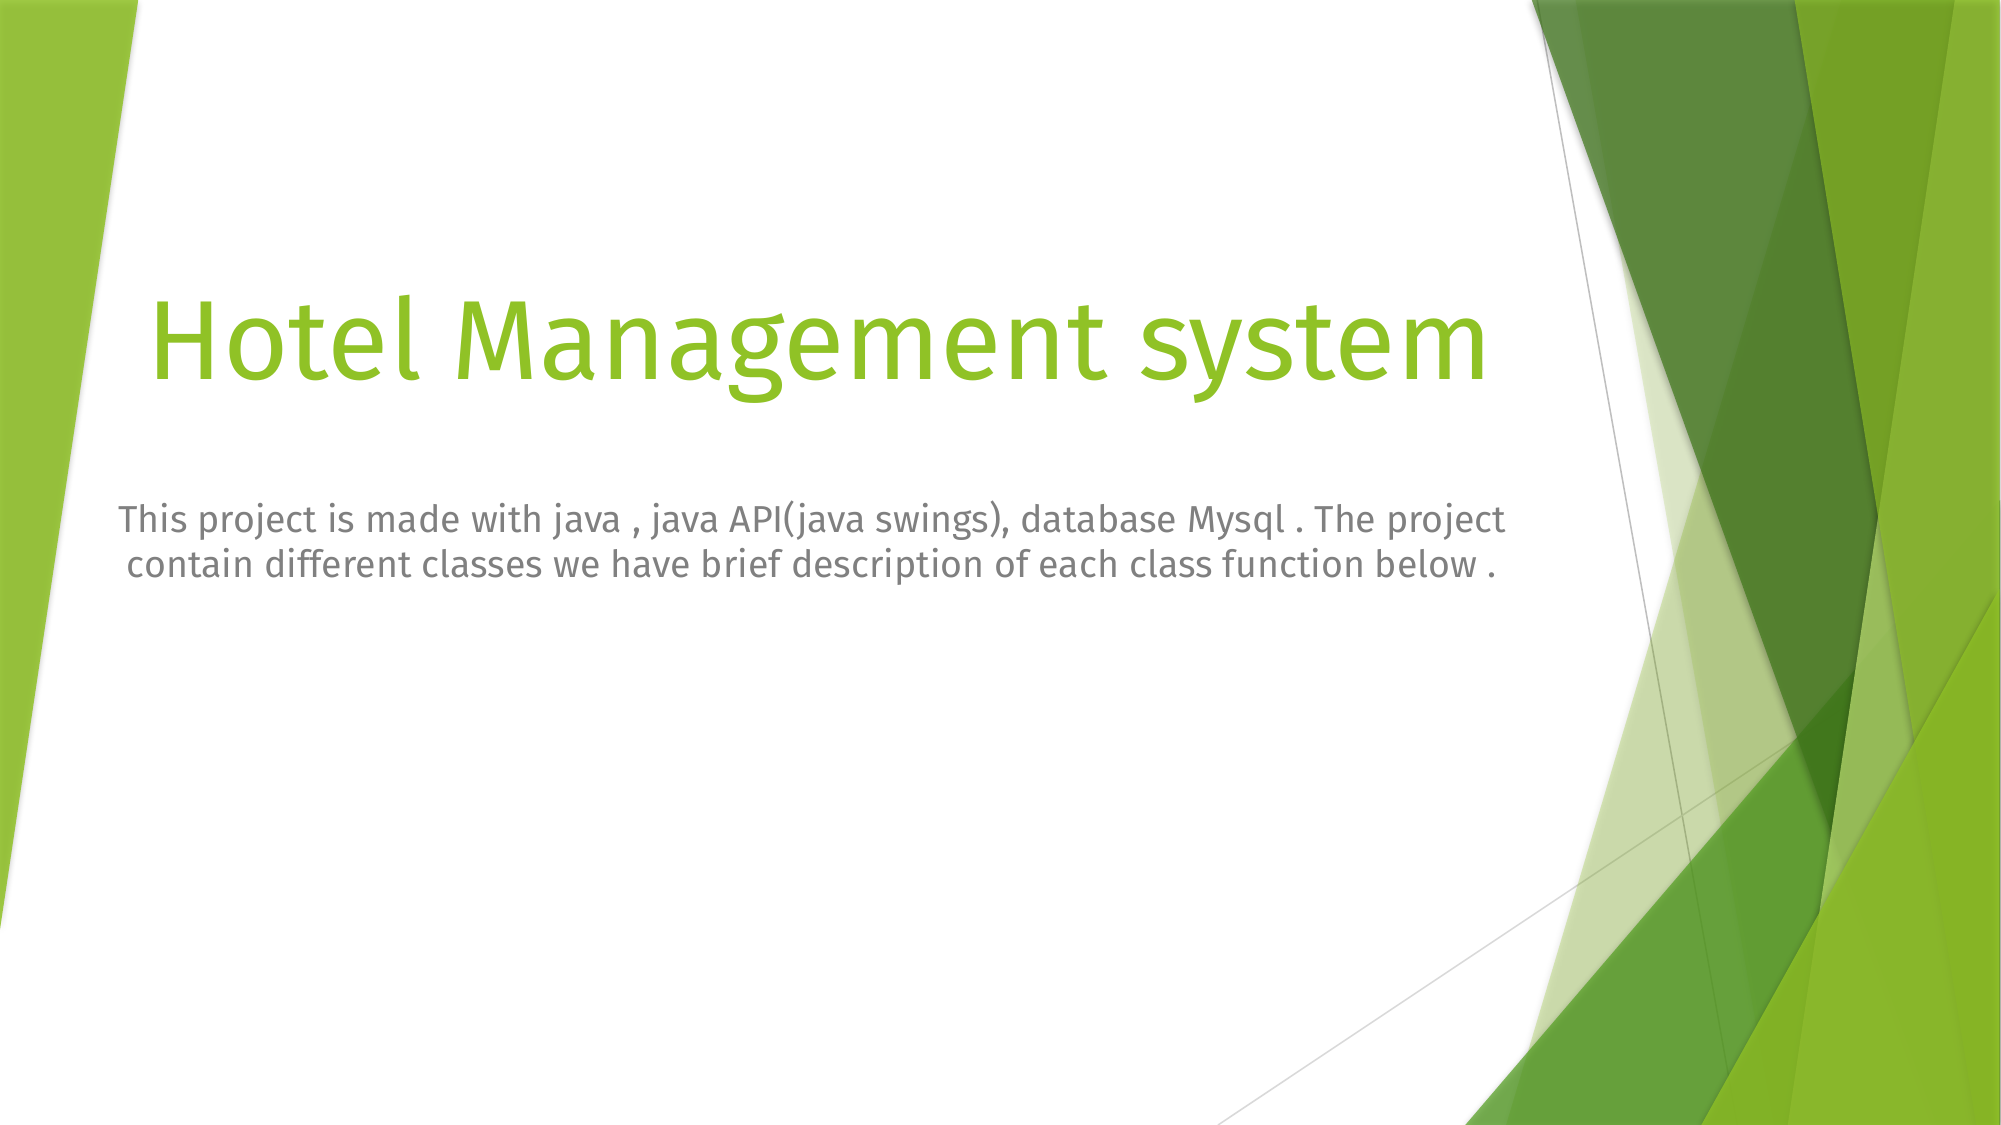

# Hotel Management system
This project is made with java , java API(java swings), database Mysql . The project contain different classes we have brief description of each class function below .